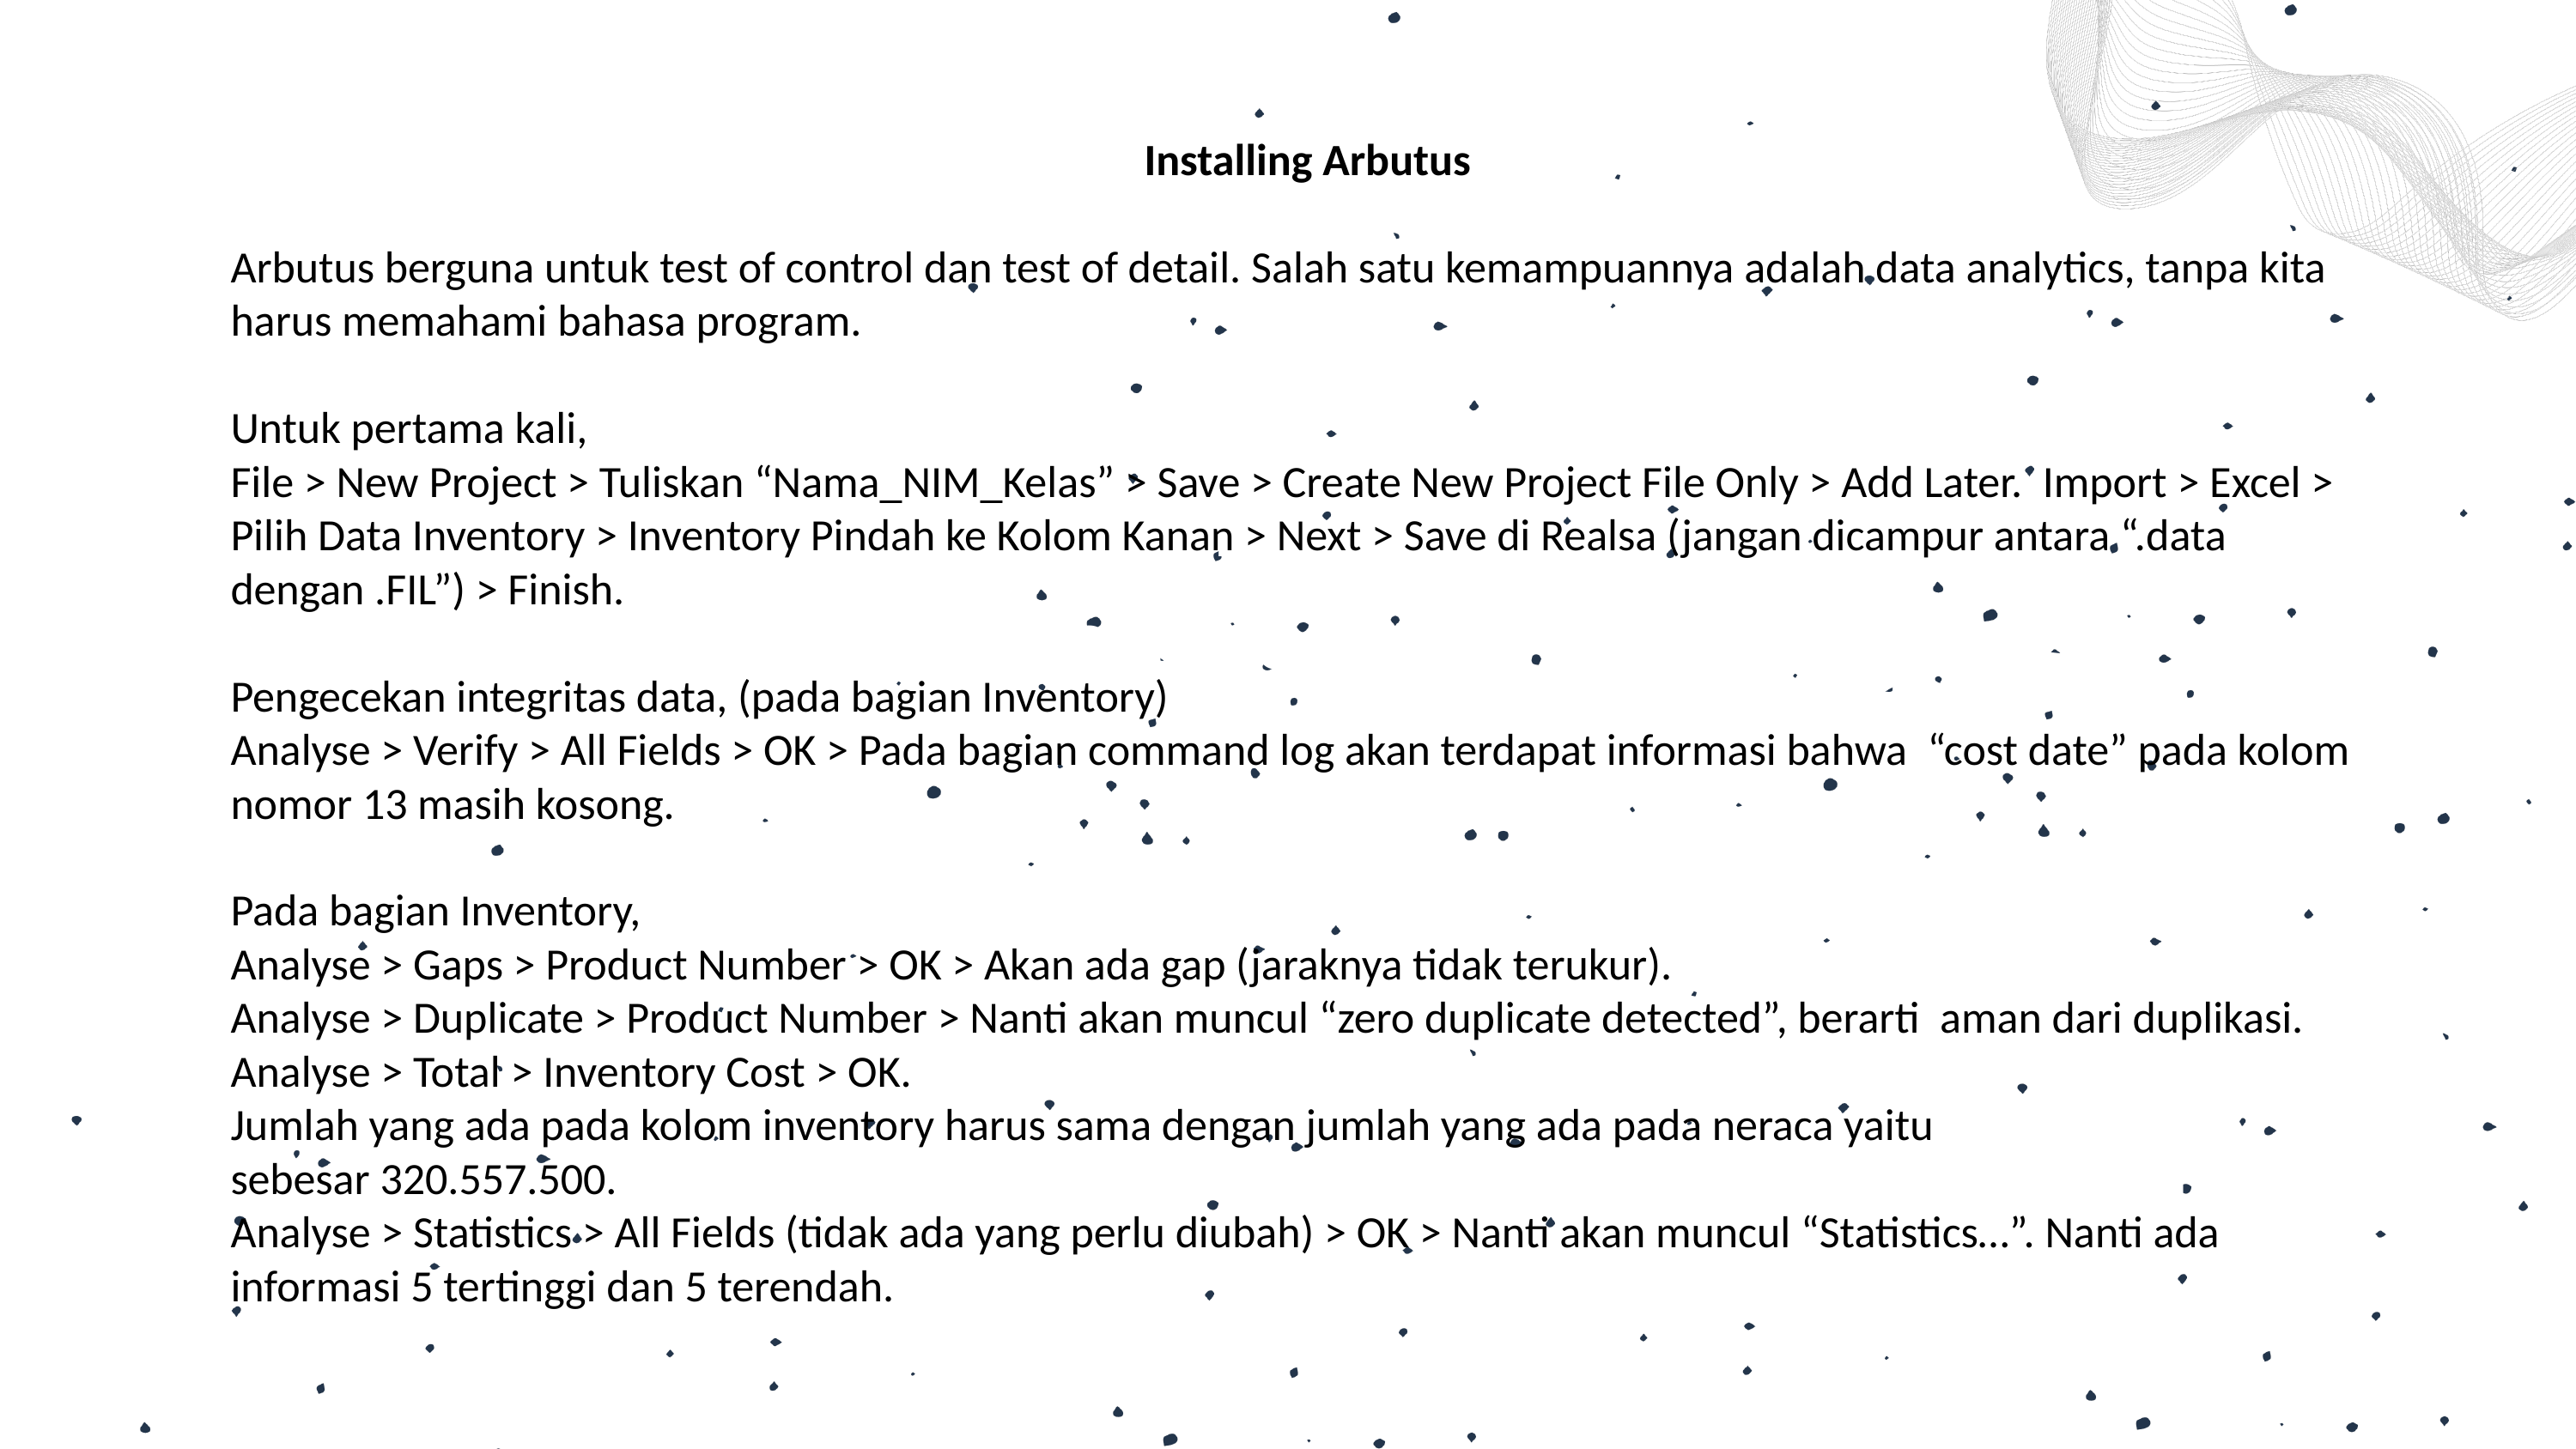

Installing Arbutus
Arbutus berguna untuk test of control dan test of detail. Salah satu kemampuannya adalah data analytics, tanpa kita harus memahami bahasa program.

Untuk pertama kali,
File > New Project > Tuliskan “Nama_NIM_Kelas” > Save > Create New Project File Only > Add Later.  Import > Excel > Pilih Data Inventory > Inventory Pindah ke Kolom Kanan > Next > Save di Realsa (jangan dicampur antara “.data dengan .FIL”) > Finish.

Pengecekan integritas data, (pada bagian Inventory)
Analyse > Verify > All Fields > OK > Pada bagian command log akan terdapat informasi bahwa  “cost date” pada kolom nomor 13 masih kosong.

Pada bagian Inventory,
Analyse > Gaps > Product Number > OK > Akan ada gap (jaraknya tidak terukur).
Analyse > Duplicate > Product Number > Nanti akan muncul “zero duplicate detected”, berarti  aman dari duplikasi.
Analyse > Total > Inventory Cost > OK.
Jumlah yang ada pada kolom inventory harus sama dengan jumlah yang ada pada neraca yaitu
sebesar 320.557.500.
Analyse > Statistics > All Fields (tidak ada yang perlu diubah) > OK > Nanti akan muncul “Statistics…”. Nanti ada informasi 5 tertinggi dan 5 terendah.
Lorem ipsum dolor sit amet, consectetur adipiscing elit, sed do eiusmod tempor ?

Lorem ipsum dolor sit amet, consectetur adipiscing elit, sed do eiusmod tempor ?